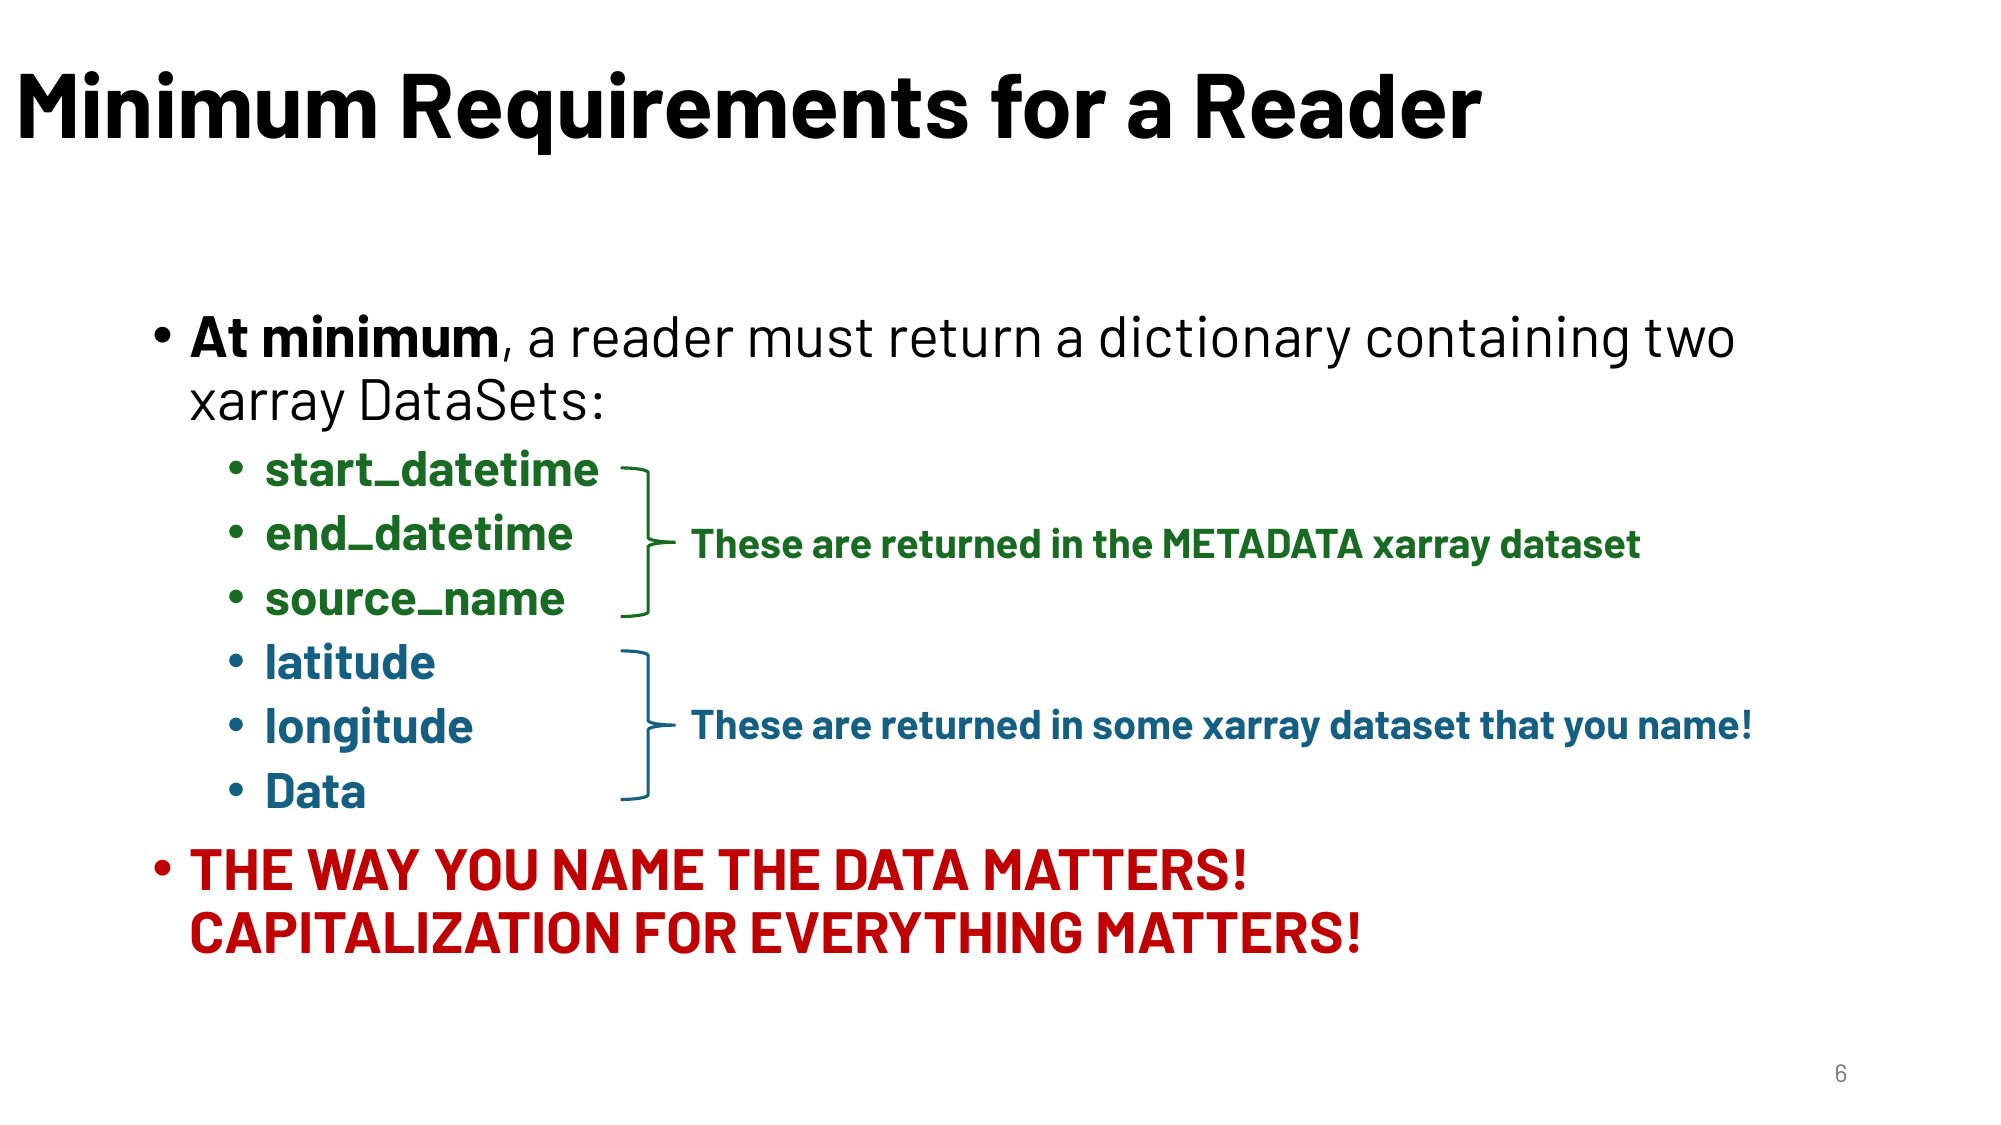

# Minimum Requirements for a Reader
At minimum, a reader must return a dictionary containing two xarray DataSets:
start_datetime
end_datetime
source_name
latitude
longitude
Data
THE WAY YOU NAME THE DATA MATTERS!
CAPITALIZATION FOR EVERYTHING MATTERS!

These are returned in the METADATA xarray dataset

These are returned in some xarray dataset that you name!
6